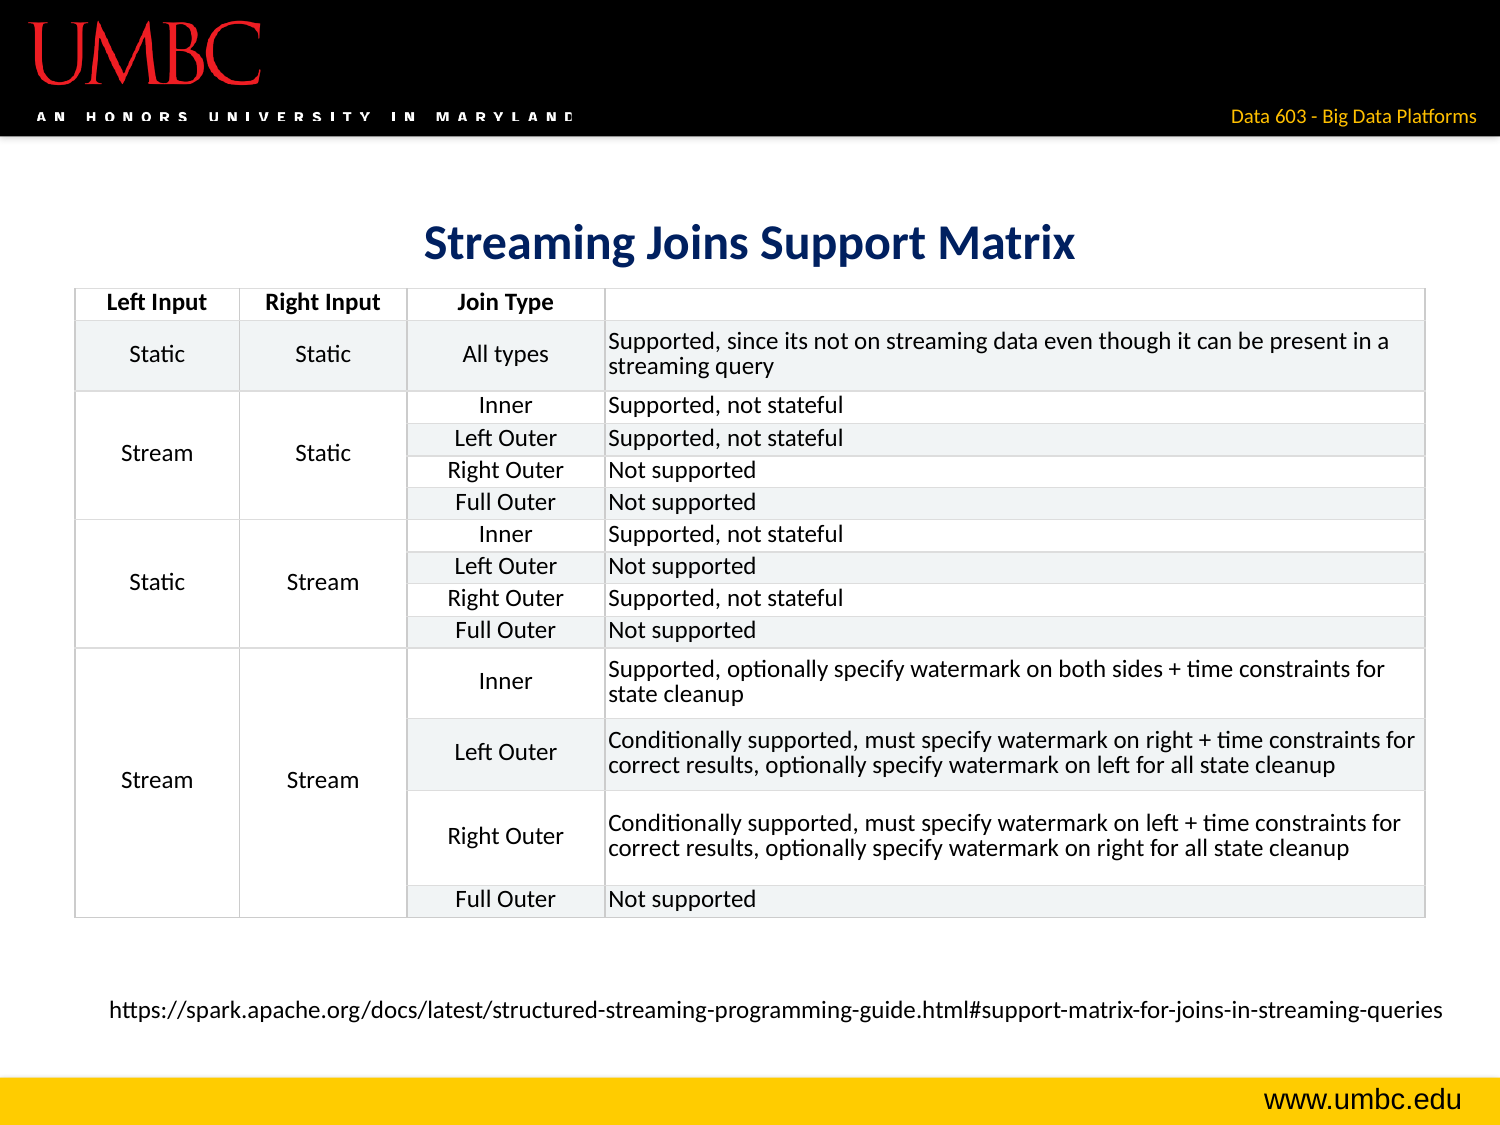

# Streaming Joins Support Matrix
| Left Input | Right Input | Join Type |  |
| --- | --- | --- | --- |
| Static | Static | All types | Supported, since its not on streaming data even though it can be present in a streaming query |
| Stream | Static | Inner | Supported, not stateful |
|  |  | Left Outer | Supported, not stateful |
|  |  | Right Outer | Not supported |
|  |  | Full Outer | Not supported |
| Static | Stream | Inner | Supported, not stateful |
|  |  | Left Outer | Not supported |
|  |  | Right Outer | Supported, not stateful |
|  |  | Full Outer | Not supported |
| Stream | Stream | Inner | Supported, optionally specify watermark on both sides + time constraints for state cleanup |
|  |  | Left Outer | Conditionally supported, must specify watermark on right + time constraints for correct results, optionally specify watermark on left for all state cleanup |
|  |  | Right Outer | Conditionally supported, must specify watermark on left + time constraints for correct results, optionally specify watermark on right for all state cleanup |
|  |  | Full Outer | Not supported |
https://spark.apache.org/docs/latest/structured-streaming-programming-guide.html#support-matrix-for-joins-in-streaming-queries